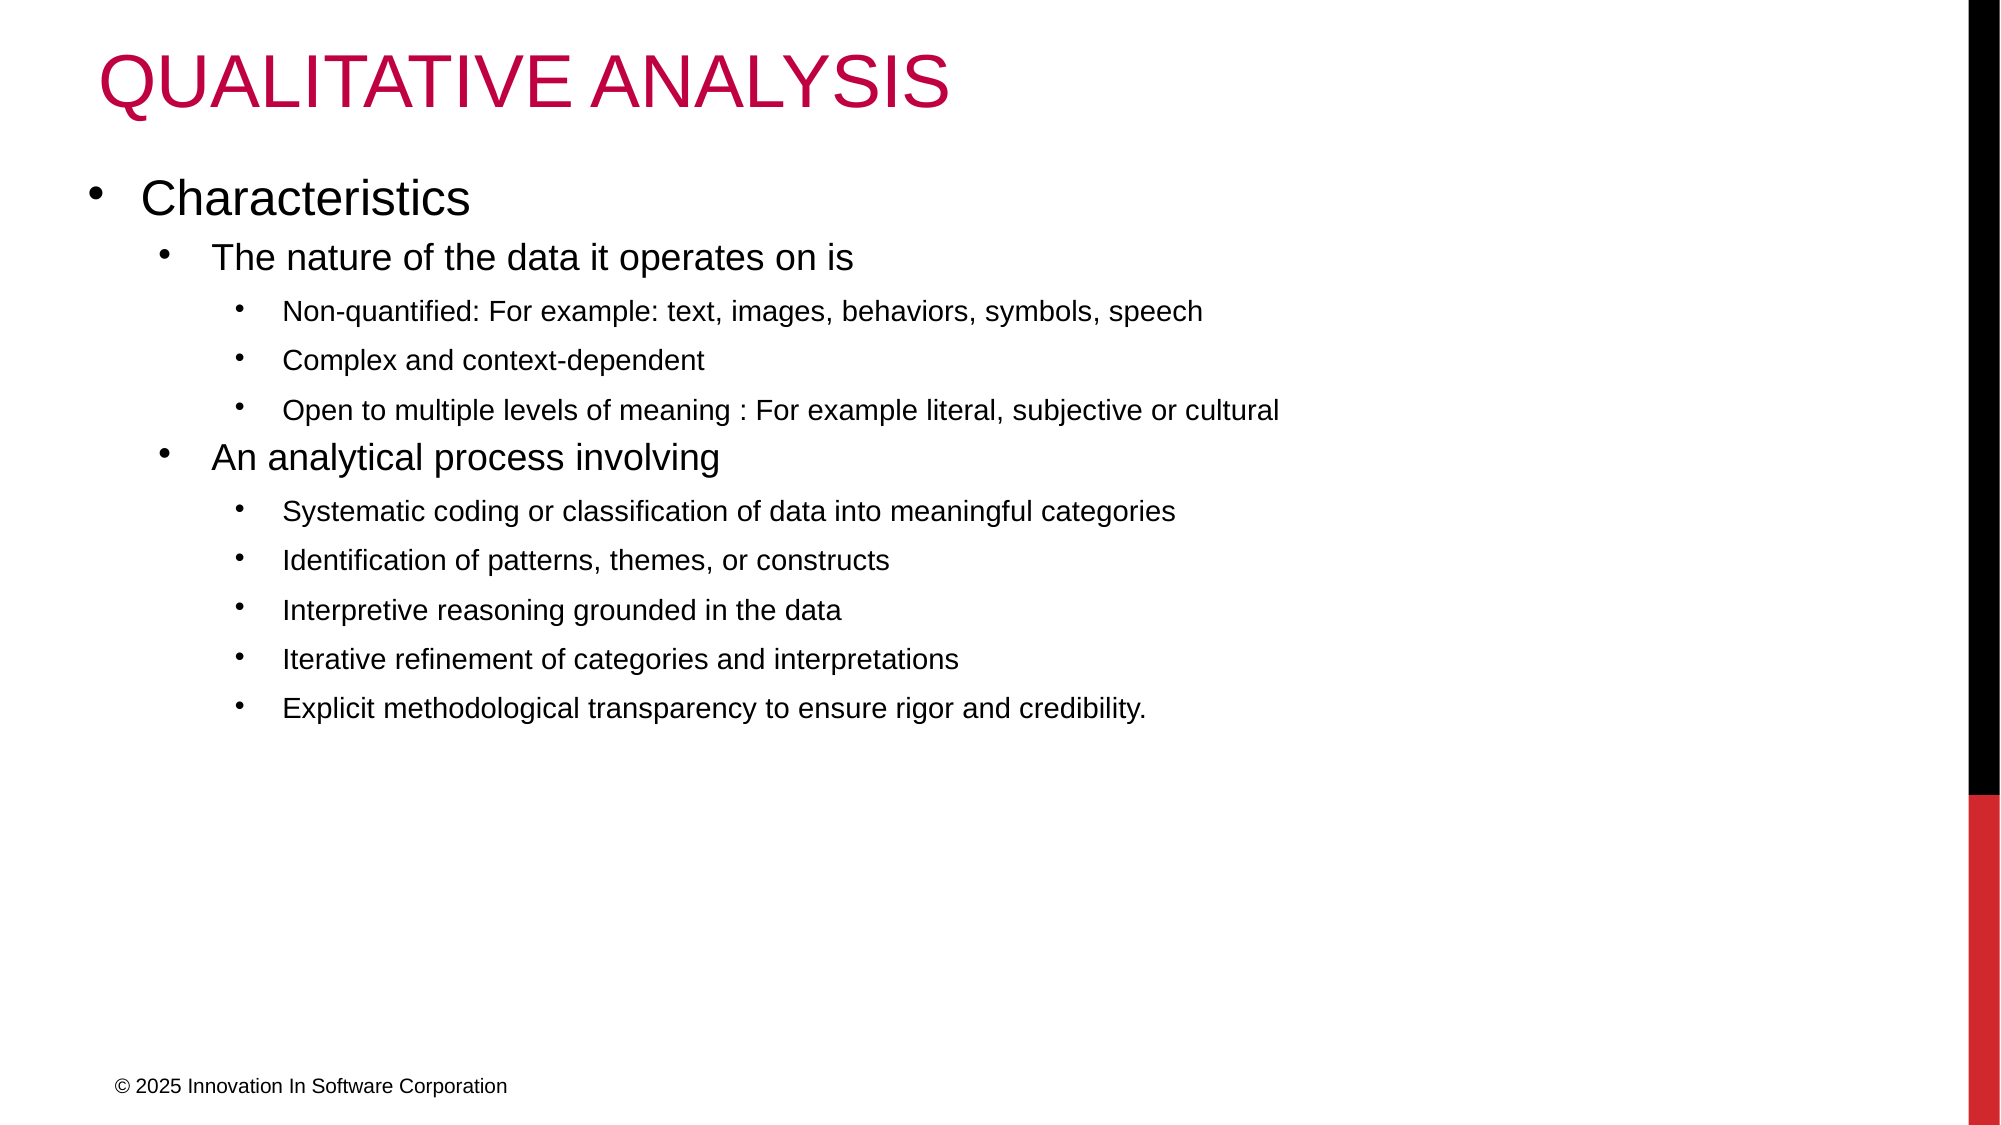

# Qualitative analysis
Characteristics
The nature of the data it operates on is
Non-quantified: For example: text, images, behaviors, symbols, speech
Complex and context-dependent
Open to multiple levels of meaning : For example literal, subjective or cultural
An analytical process involving
Systematic coding or classification of data into meaningful categories
Identification of patterns, themes, or constructs
Interpretive reasoning grounded in the data
Iterative refinement of categories and interpretations
Explicit methodological transparency to ensure rigor and credibility.
© 2025 Innovation In Software Corporation